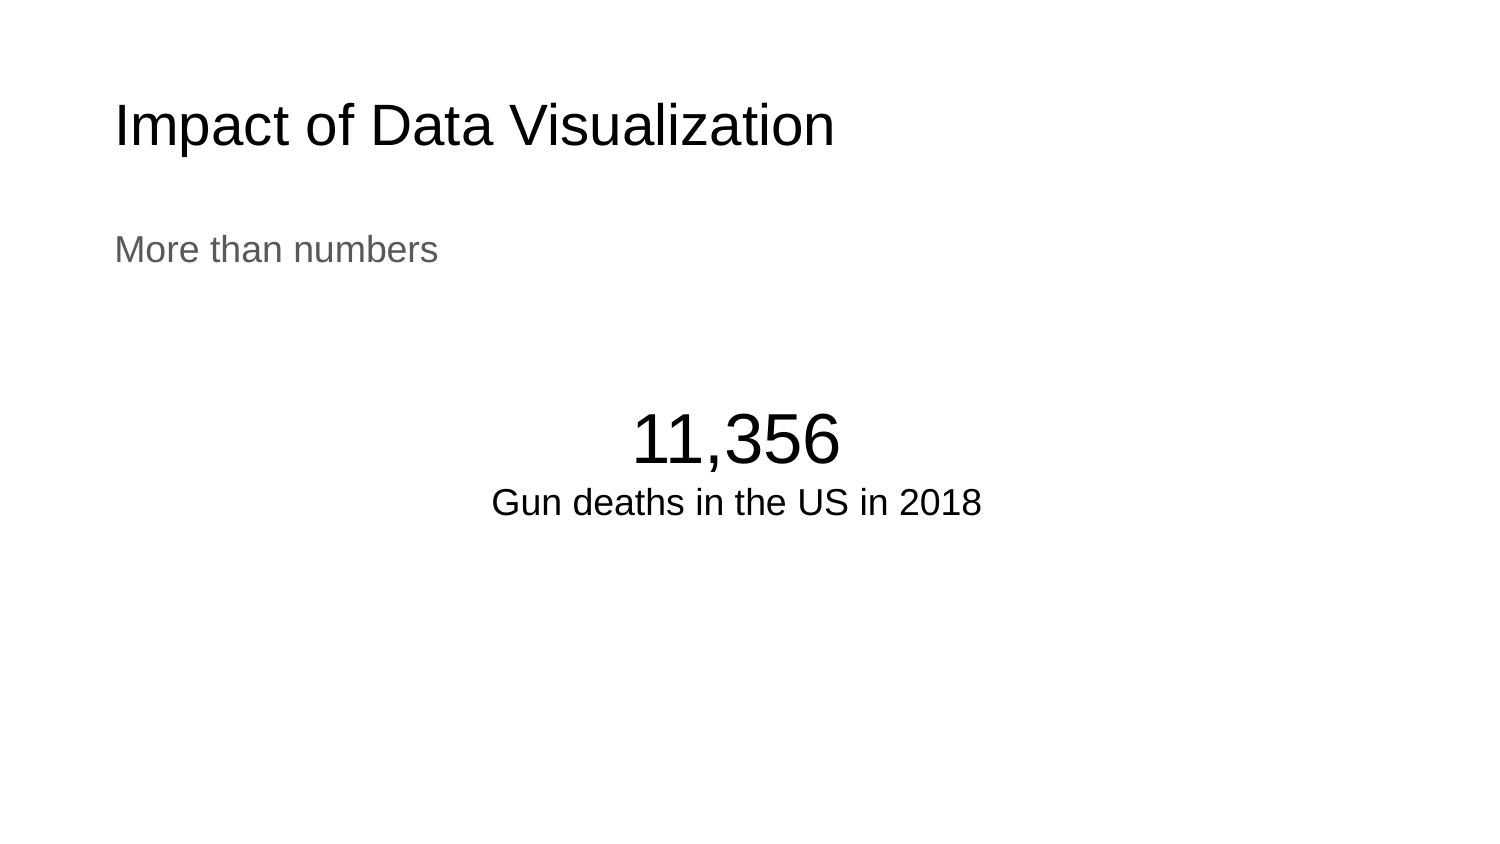

# Impact of Data Visualization
More than numbers
11,356
Gun deaths in the US in 2018